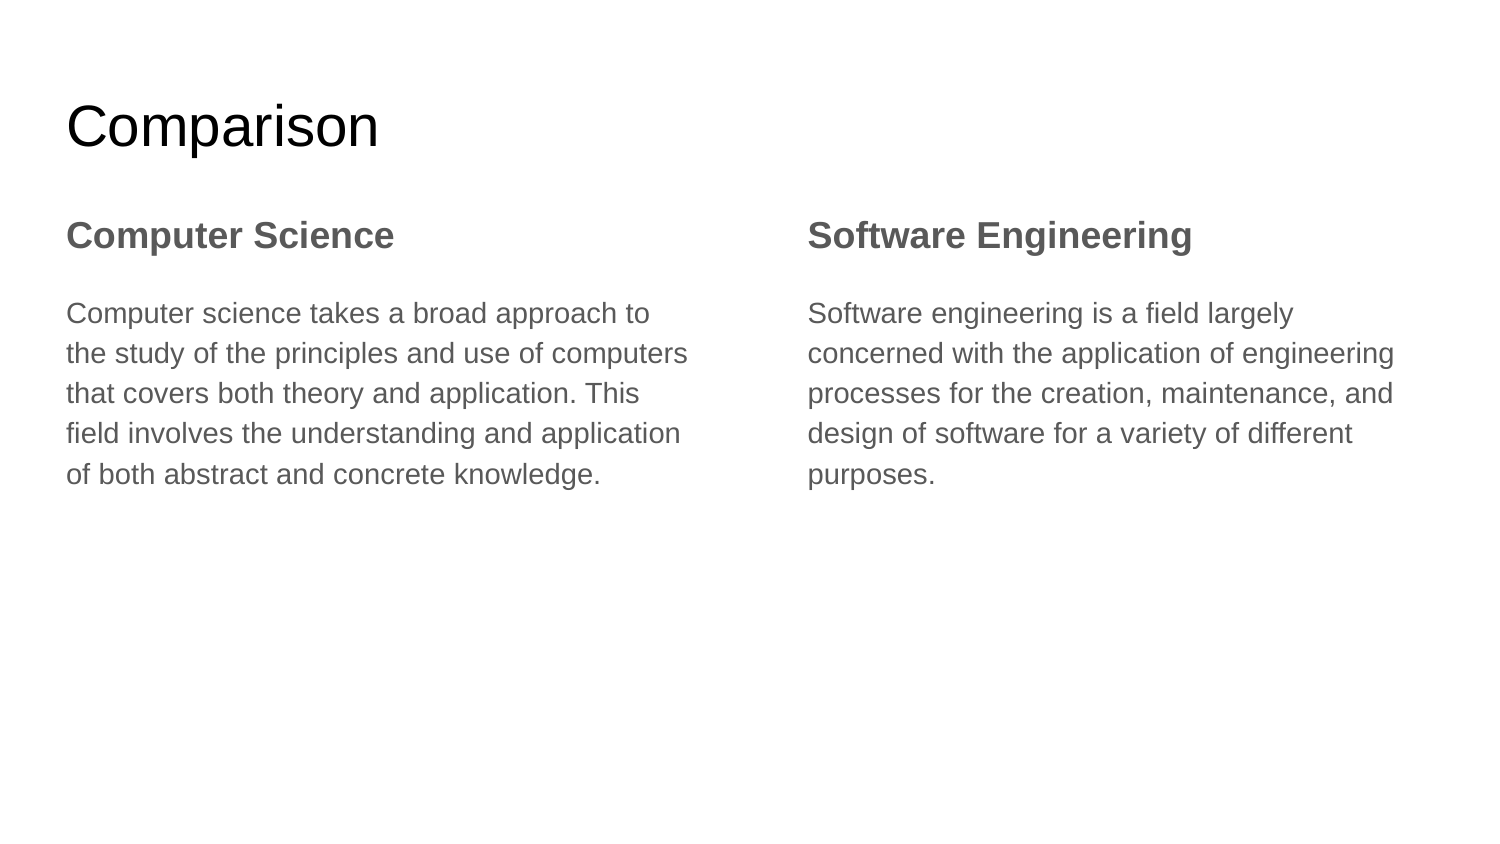

# Comparison
Computer Science
Computer science takes a broad approach to the study of the principles and use of computers that covers both theory and application. This field involves the understanding and application of both abstract and concrete knowledge.
Software Engineering
Software engineering is a field largely concerned with the application of engineering processes for the creation, maintenance, and design of software for a variety of different purposes.